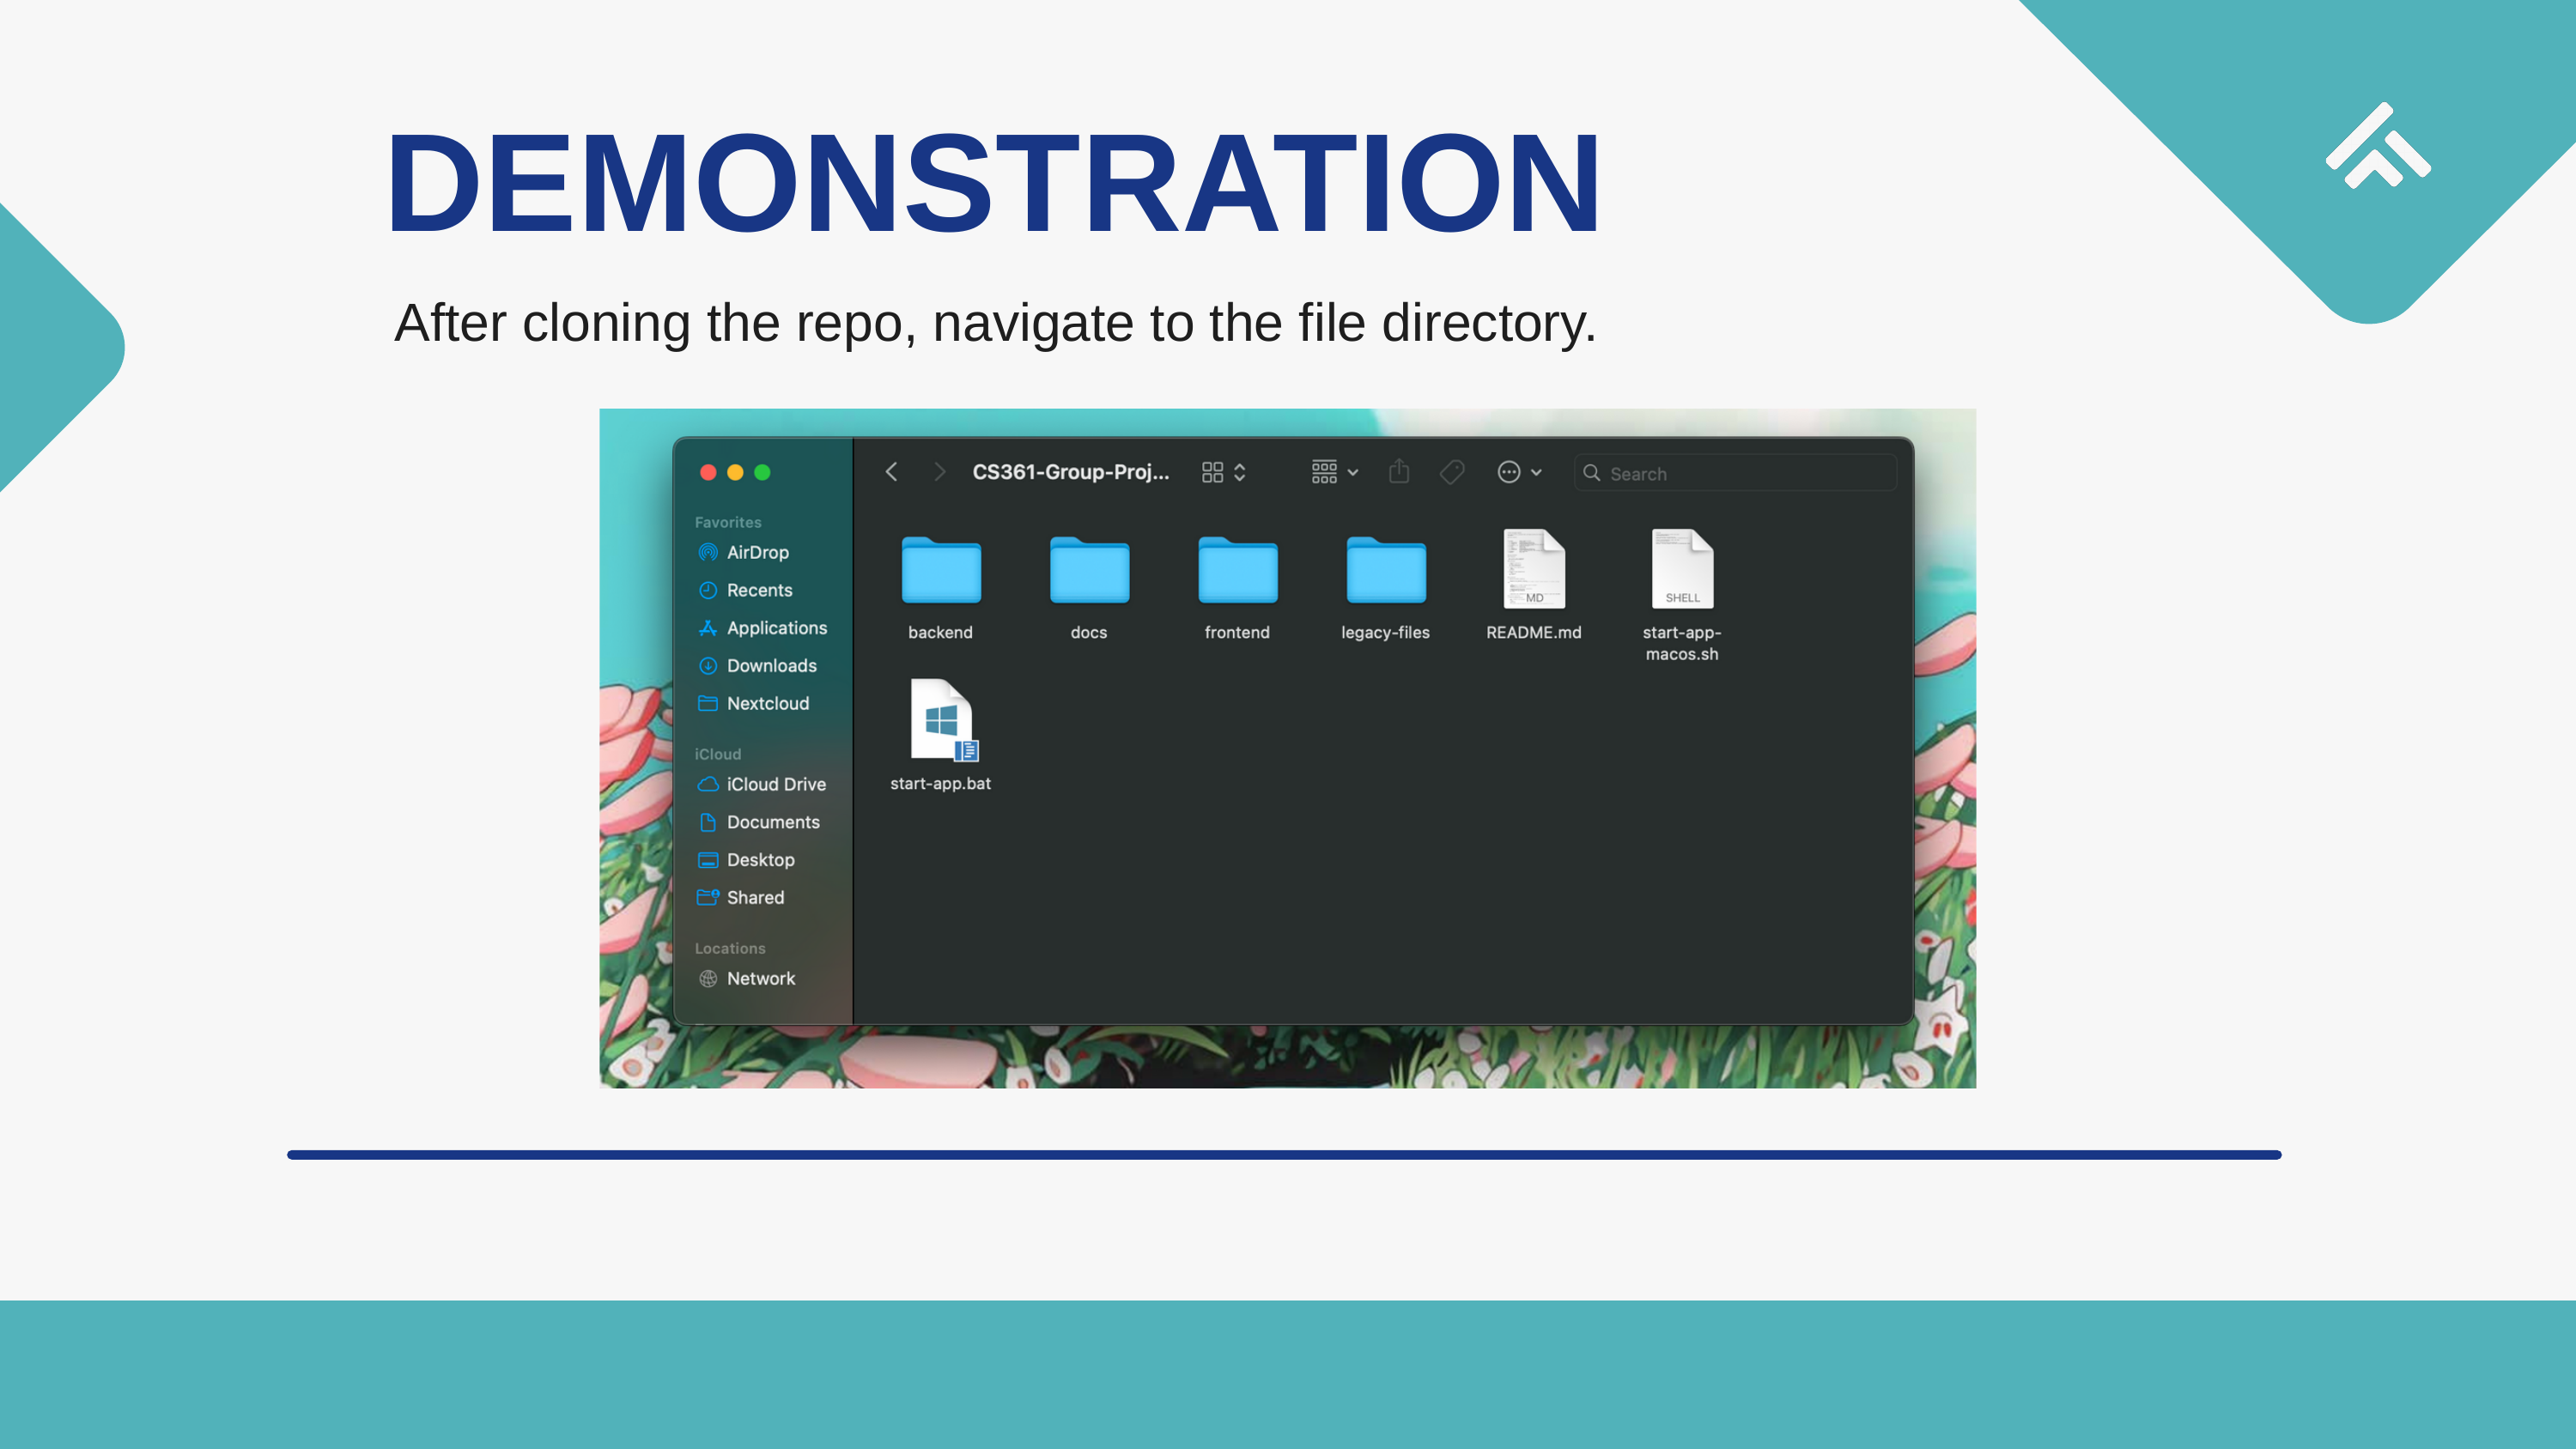

DEMONSTRATION
After cloning the repo, navigate to the file directory.